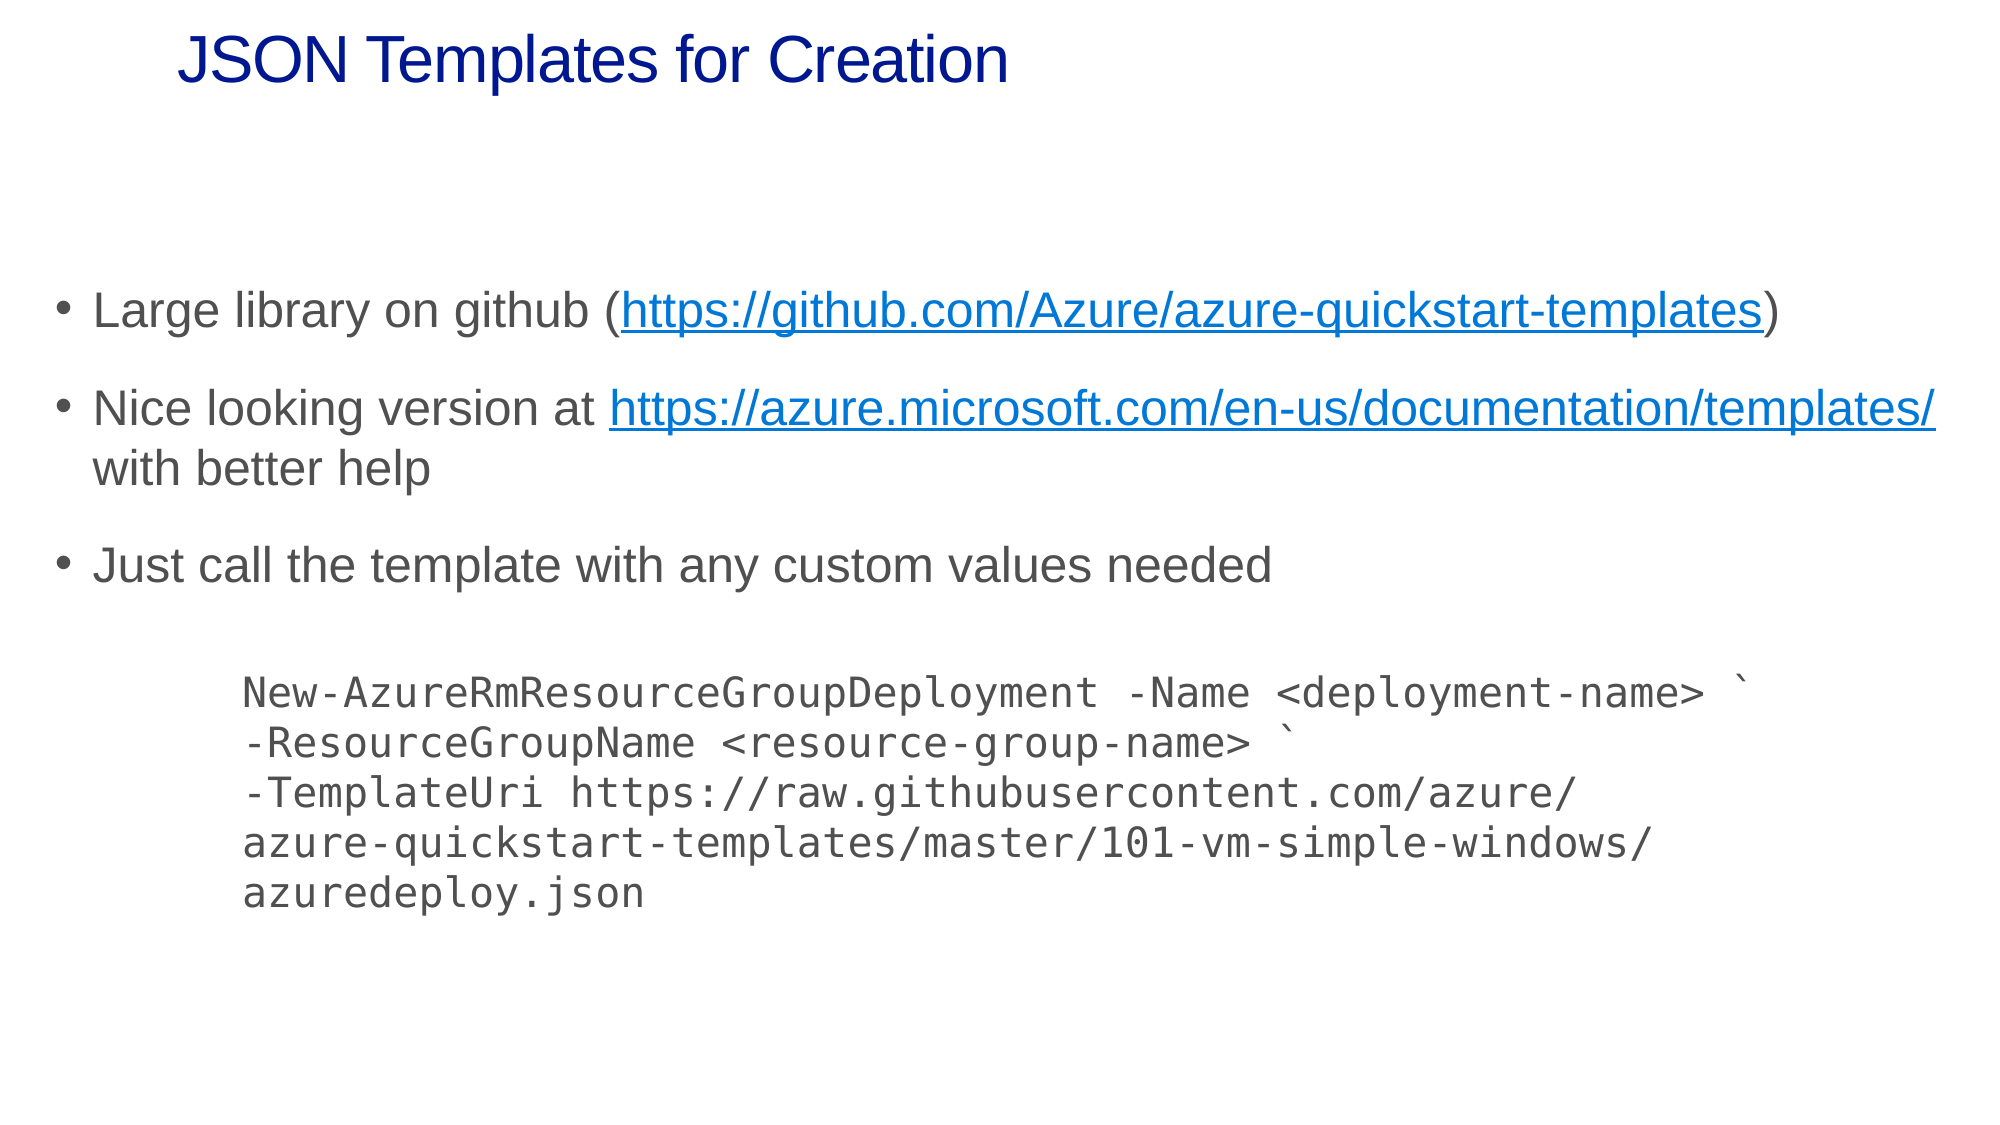

# JSON Templates for Creation
Large library on github (https://github.com/Azure/azure-quickstart-templates)
Nice looking version at https://azure.microsoft.com/en-us/documentation/templates/ with better help
Just call the template with any custom values needed

New-AzureRmResourceGroupDeployment -Name <deployment-name> `
-ResourceGroupName <resource-group-name> `
-TemplateUri https://raw.githubusercontent.com/azure/
azure-quickstart-templates/master/101-vm-simple-windows/
azuredeploy.json